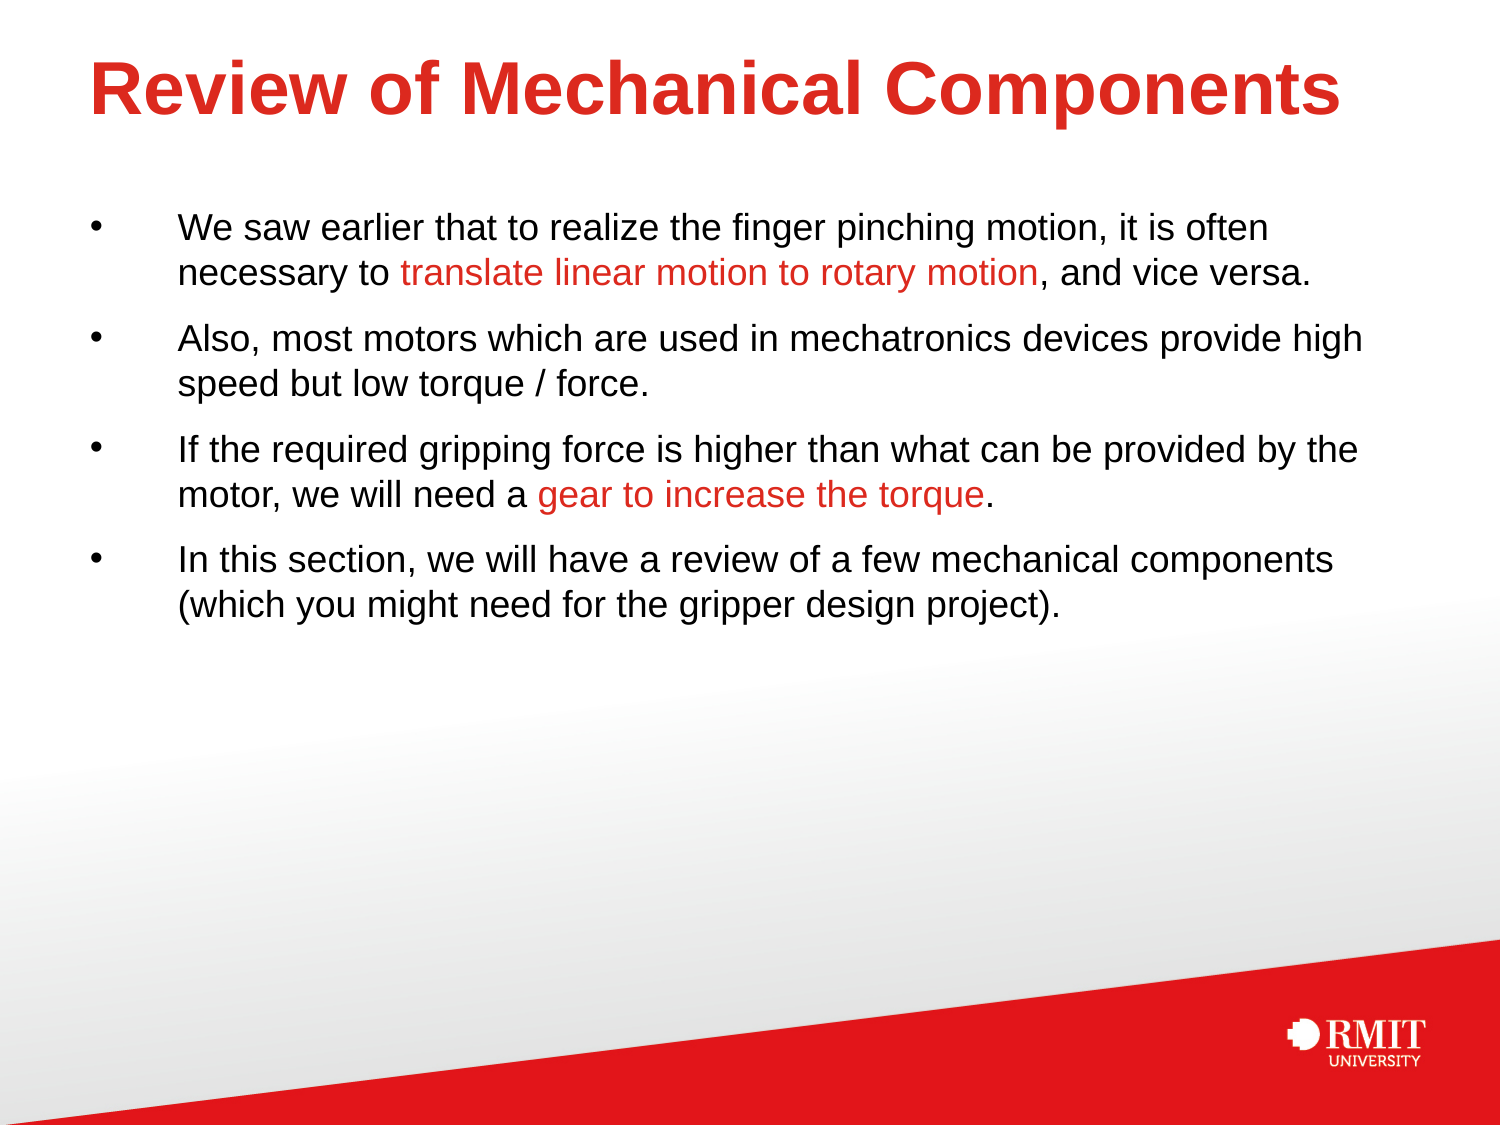

# Review of Mechanical Components
We saw earlier that to realize the finger pinching motion, it is often necessary to translate linear motion to rotary motion, and vice versa.
Also, most motors which are used in mechatronics devices provide high speed but low torque / force.
If the required gripping force is higher than what can be provided by the motor, we will need a gear to increase the torque.
In this section, we will have a review of a few mechanical components (which you might need for the gripper design project).